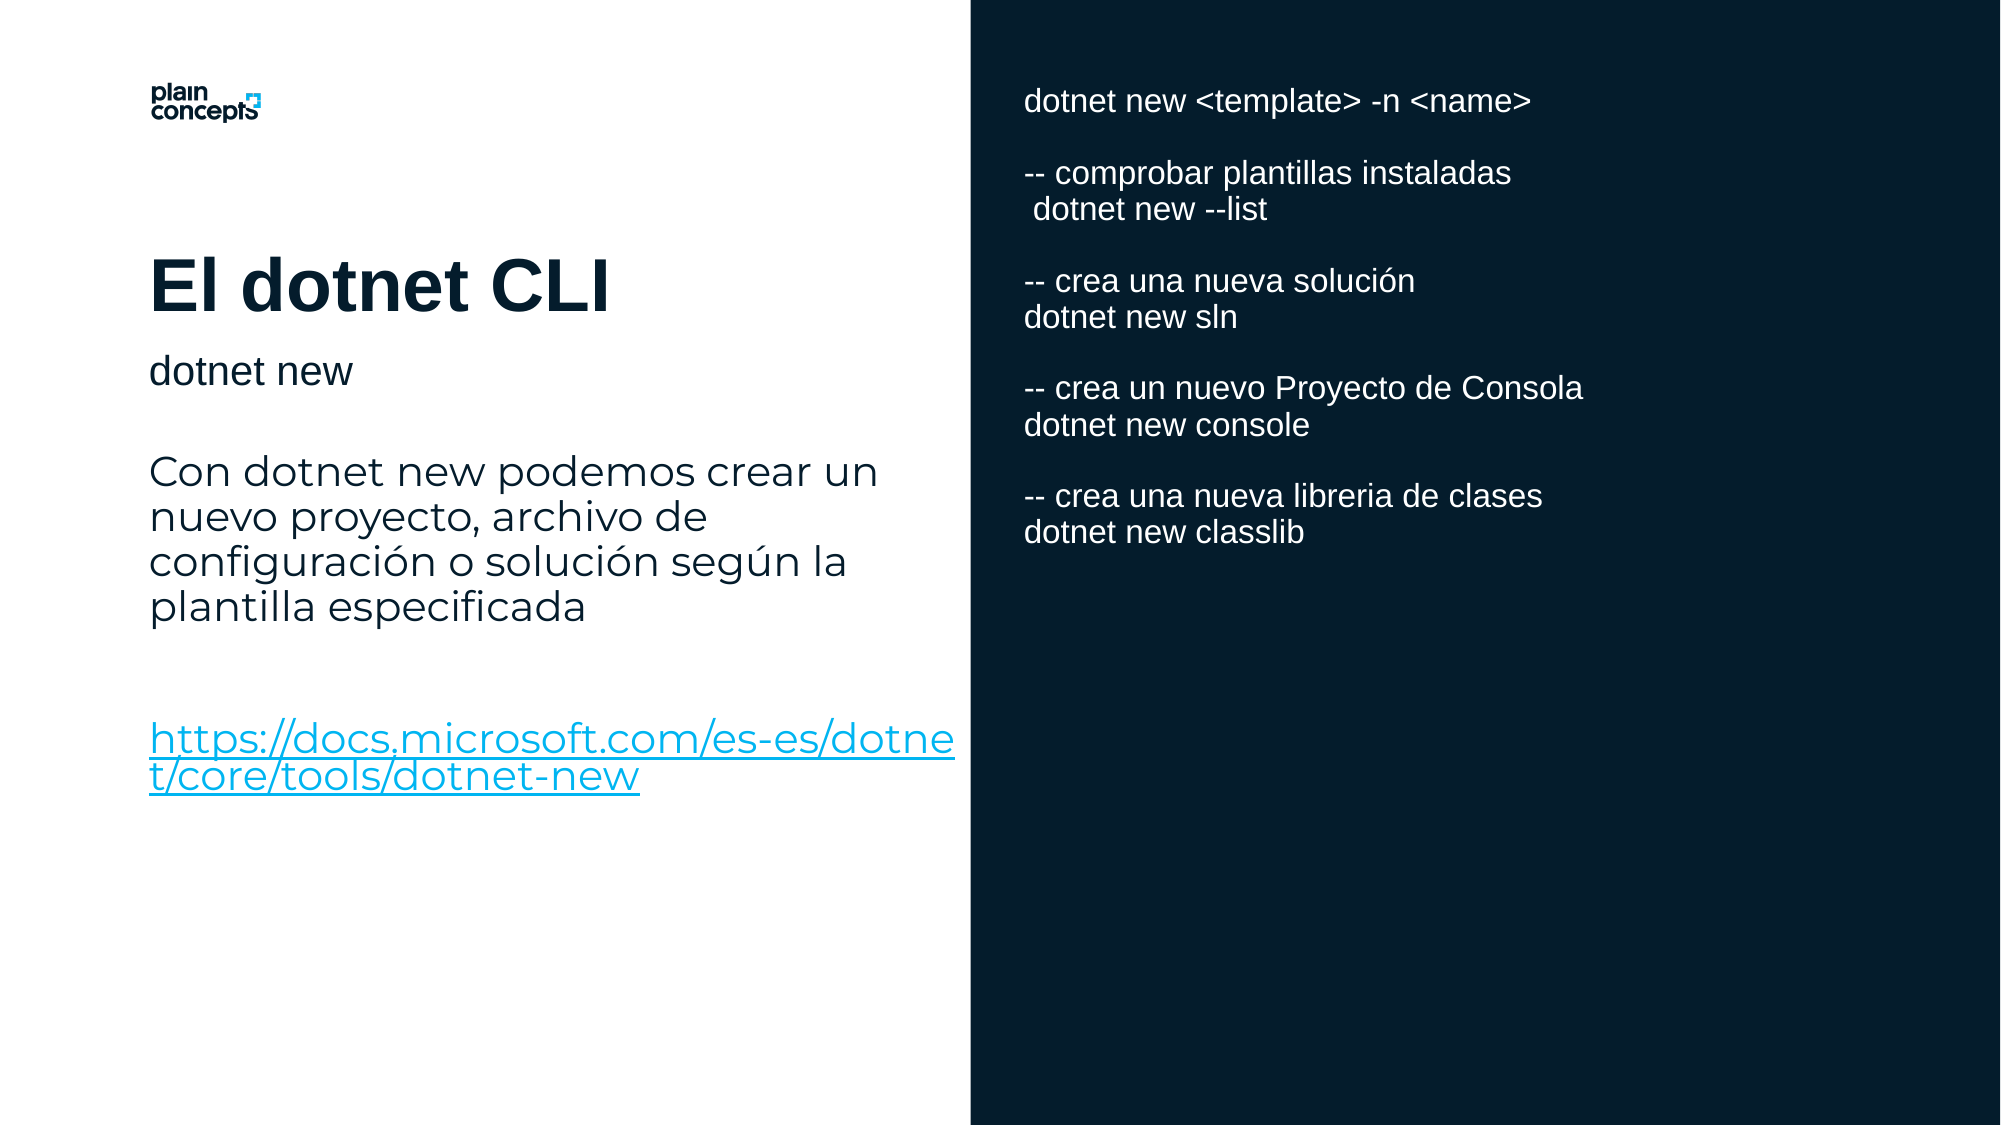

dotnet new <template> -n <name>

-- comprobar plantillas instaladas
 dotnet new --list

-- crea una nueva solución
dotnet new sln

-- crea un nuevo Proyecto de Consola
dotnet new console

-- crea una nueva libreria de clases
dotnet new classlib

El dotnet CLI
dotnet new
Con dotnet new podemos crear un nuevo proyecto, archivo de configuración o solución según la plantilla especificada

https://docs.microsoft.com/es-es/dotnet/core/tools/dotnet-new